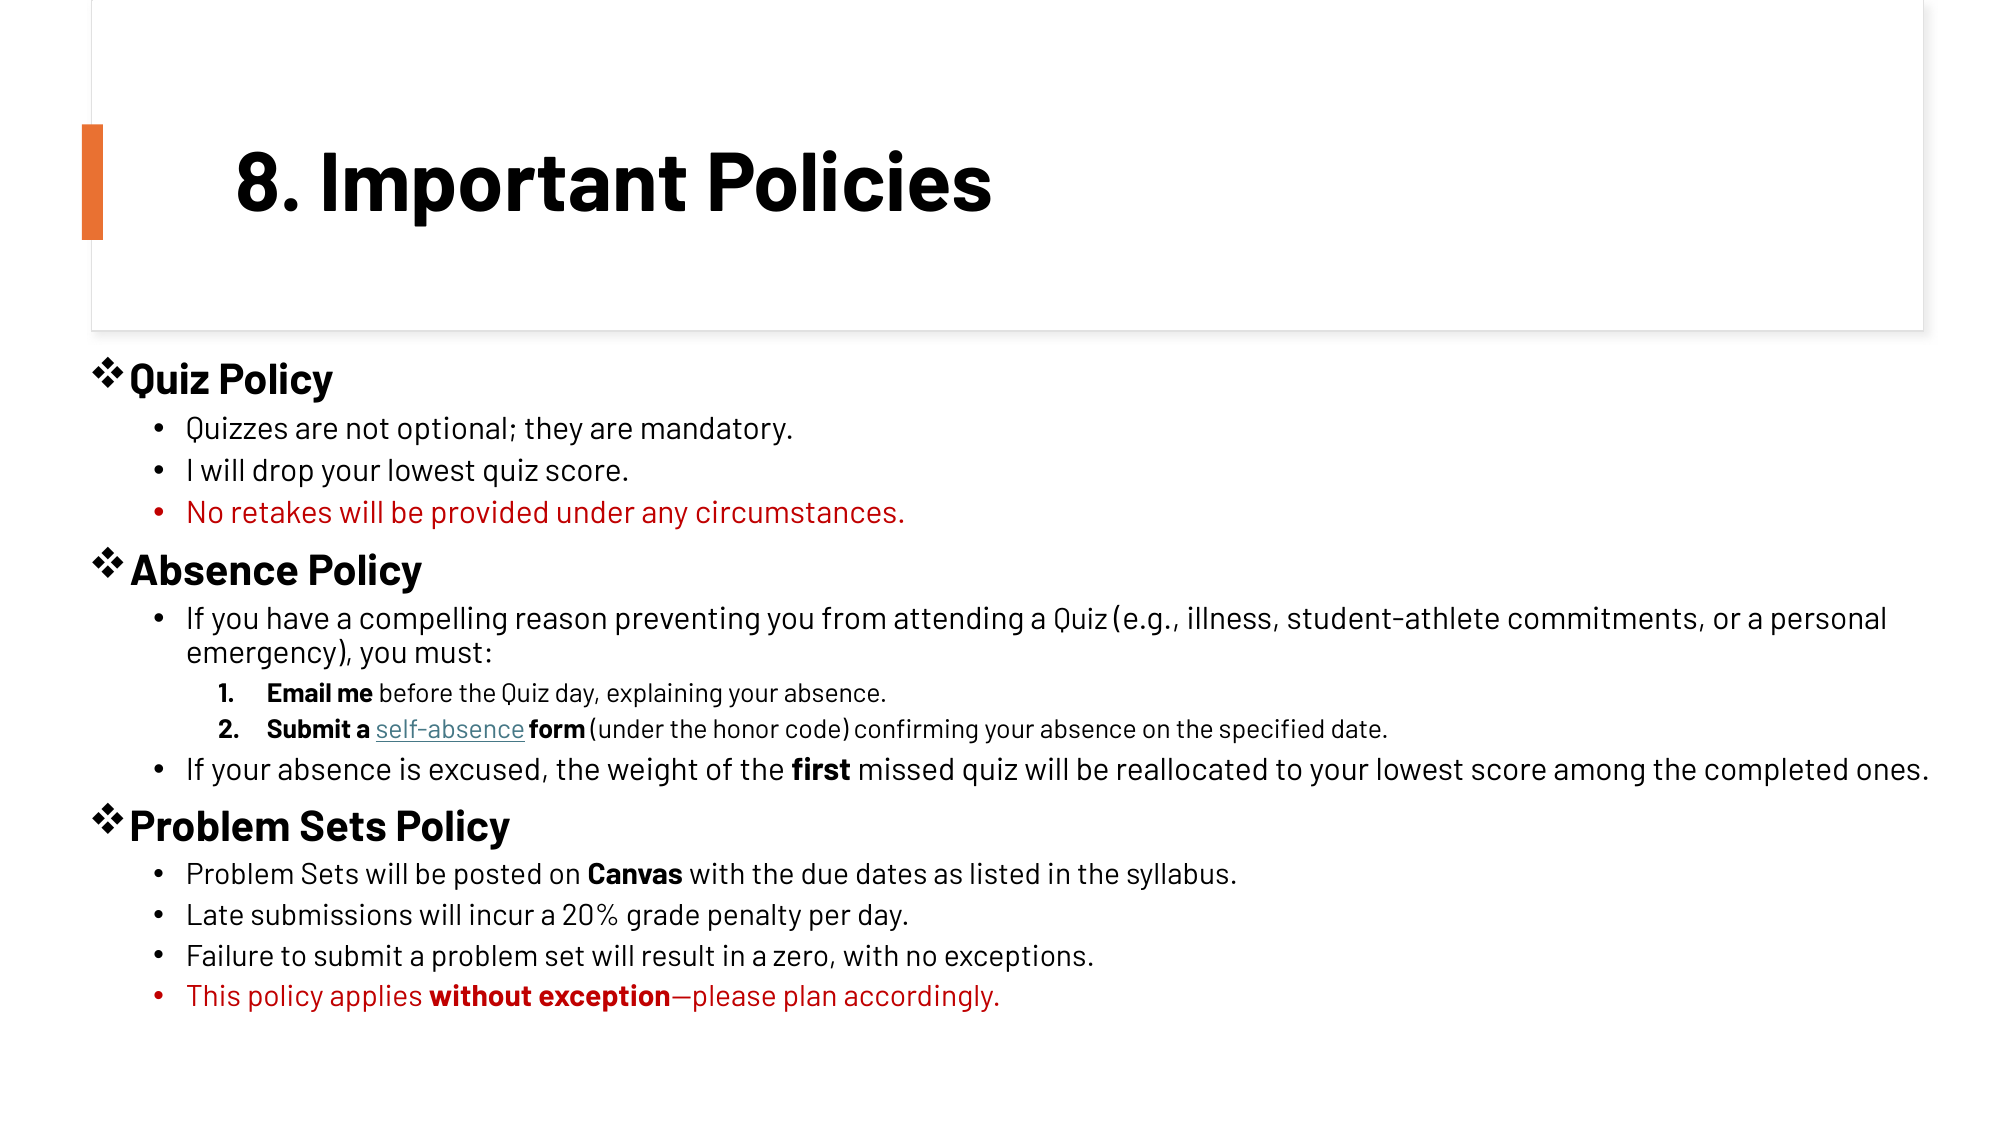

# 8. Important Policies

 Quiz Policy
Quizzes are not optional; they are mandatory.
I will drop your lowest quiz score.
No retakes will be provided under any circumstances.
 Absence Policy
If you have a compelling reason preventing you from attending a Quiz (e.g., illness, student-athlete commitments, or a personal emergency), you must:
Email me before the Quiz day, explaining your absence.
Submit a self-absence form (under the honor code) confirming your absence on the specified date.
If your absence is excused, the weight of the first missed quiz will be reallocated to your lowest score among the completed ones.
 Problem Sets Policy
Problem Sets will be posted on Canvas with the due dates as listed in the syllabus.
Late submissions will incur a 20% grade penalty per day.
Failure to submit a problem set will result in a zero, with no exceptions.
This policy applies without exception—please plan accordingly.